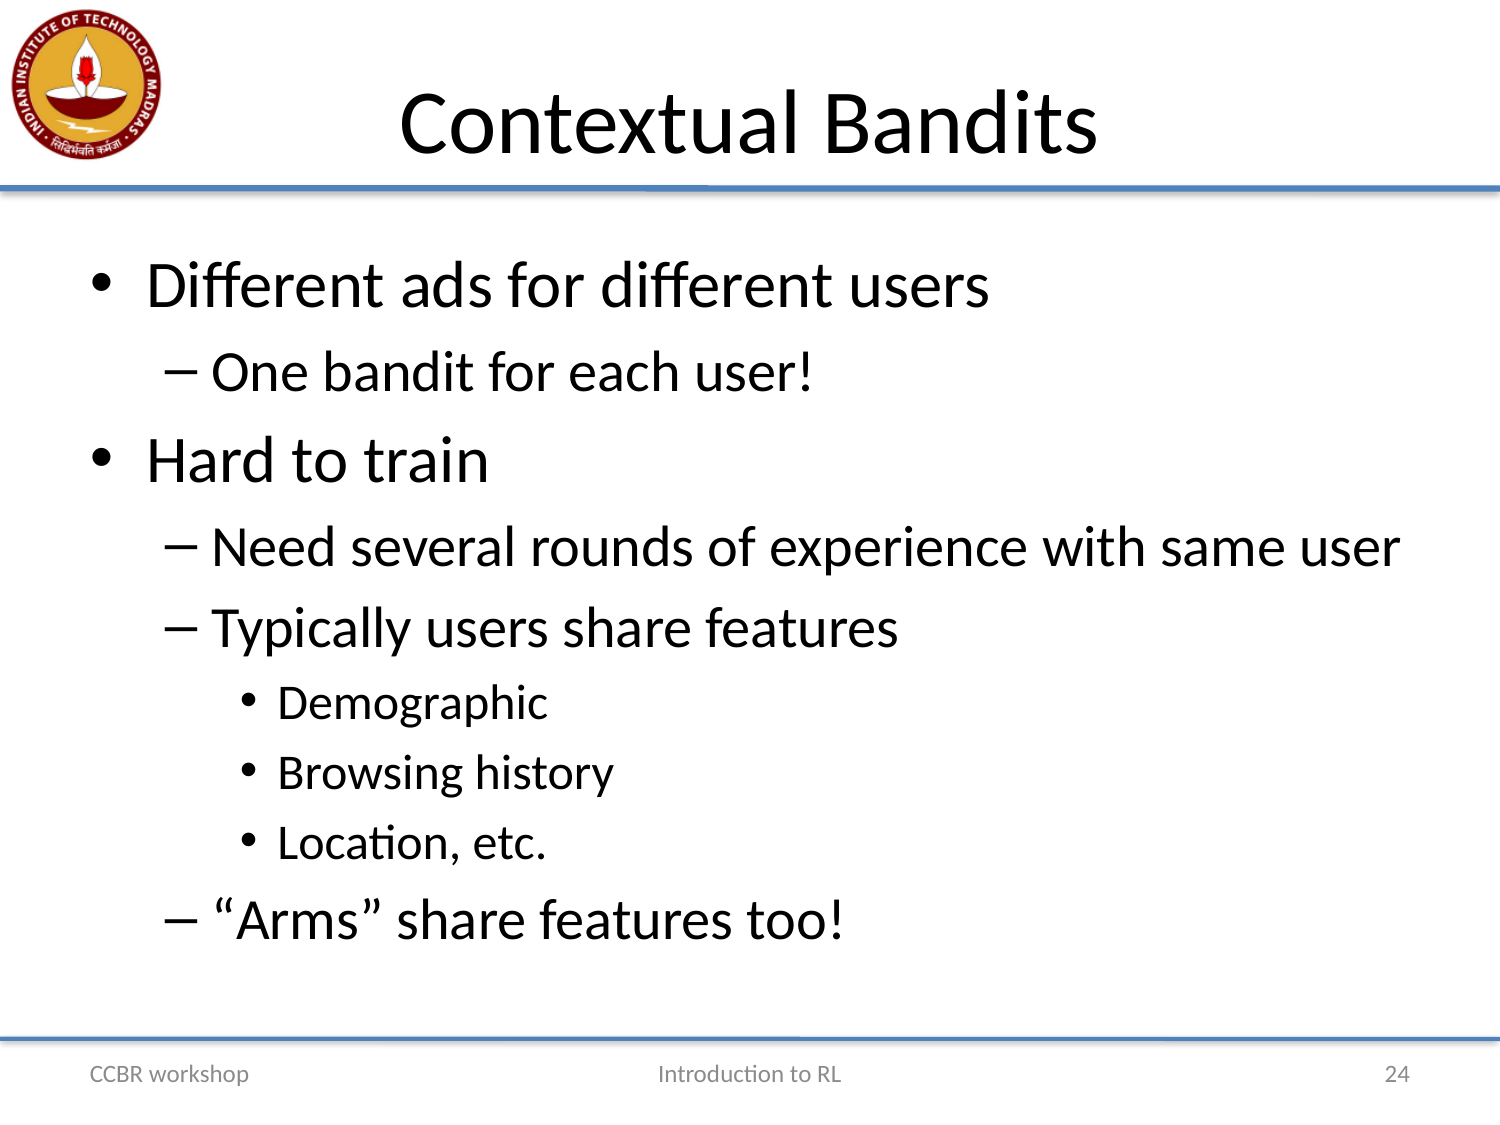

# Contextual Bandits
Different ads for different users
One bandit for each user!
Hard to train
Need several rounds of experience with same user
Typically users share features
Demographic
Browsing history
Location, etc.
“Arms” share features too!

CCBR workshop
Introduction to RL
24